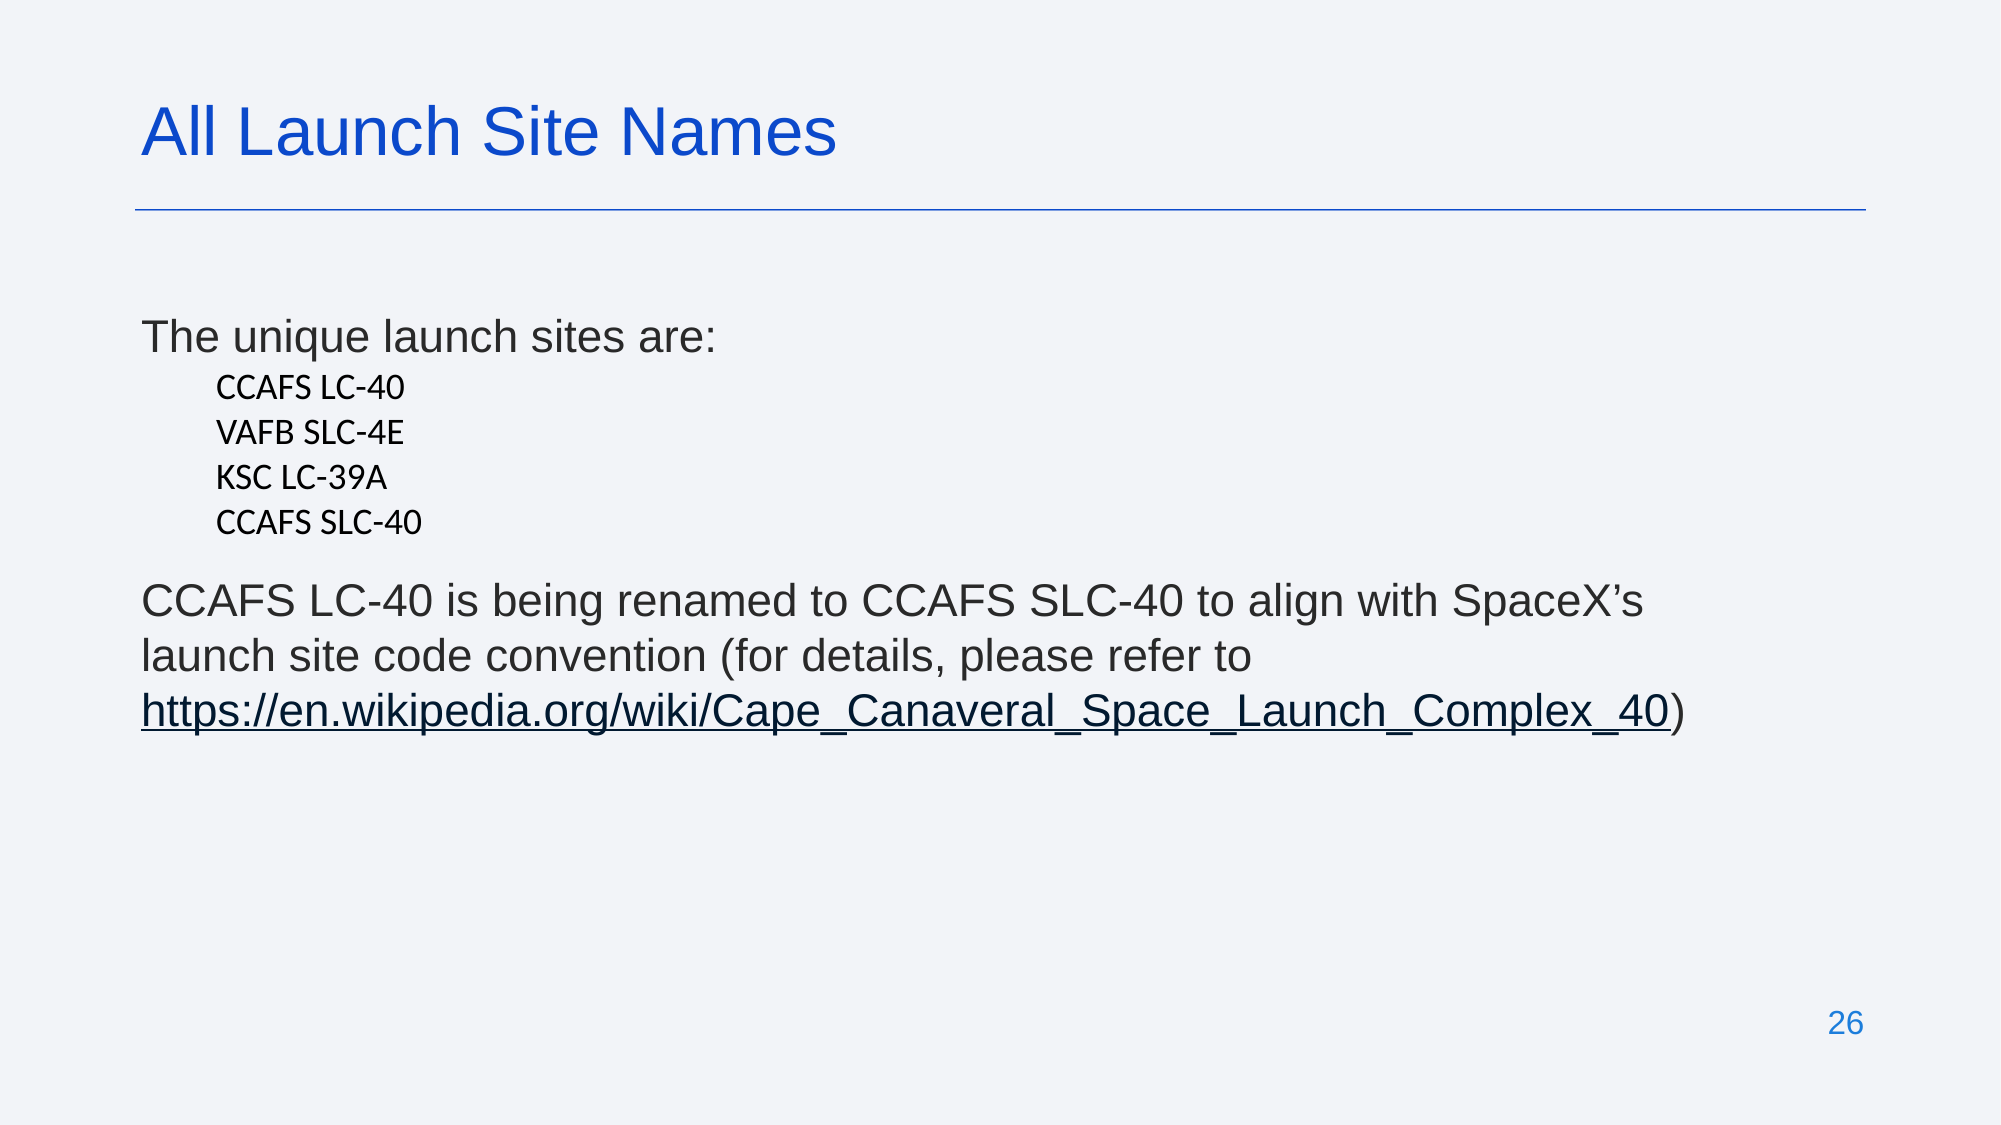

All Launch Site Names
The unique launch sites are:
CCAFS LC-40
VAFB SLC-4E
KSC LC-39A
CCAFS SLC-40
CCAFS LC-40 is being renamed to CCAFS SLC-40 to align with SpaceX’s launch site code convention (for details, please refer to https://en.wikipedia.org/wiki/Cape_Canaveral_Space_Launch_Complex_40)
26